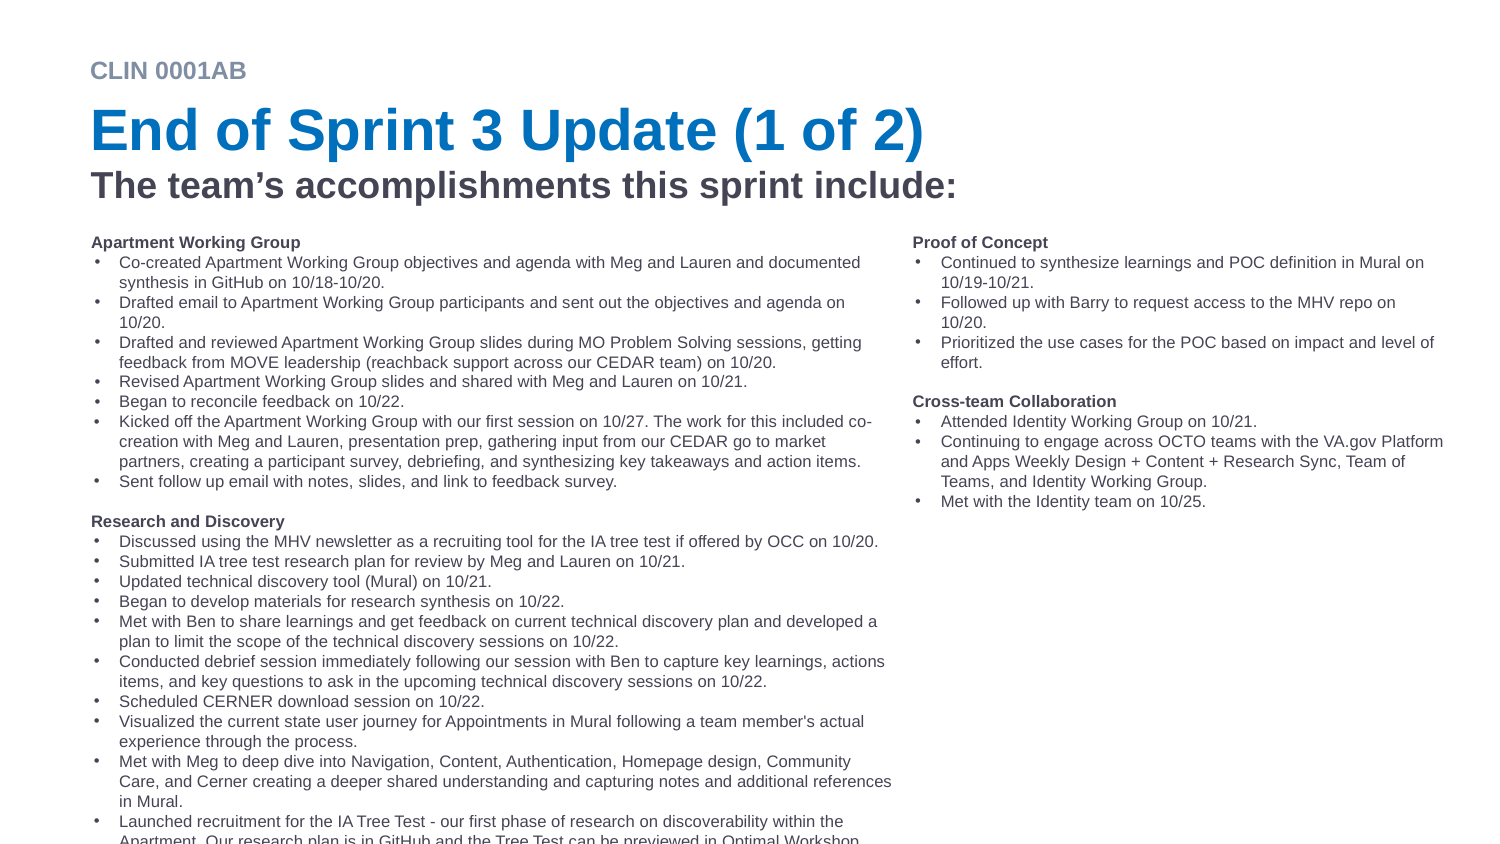

CLIN 0001AB

# End of Sprint 3 Update (1 of 2)
The team’s accomplishments this sprint include:
Apartment Working Group
Co-created Apartment Working Group objectives and agenda with Meg and Lauren and documented synthesis in GitHub on 10/18-10/20.
Drafted email to Apartment Working Group participants and sent out the objectives and agenda on 10/20.
Drafted and reviewed Apartment Working Group slides during MO Problem Solving sessions, getting feedback from MOVE leadership (reachback support across our CEDAR team) on 10/20.
Revised Apartment Working Group slides and shared with Meg and Lauren on 10/21.
Began to reconcile feedback on 10/22.
Kicked off the Apartment Working Group with our first session on 10/27. The work for this included co-creation with Meg and Lauren, presentation prep, gathering input from our CEDAR go to market partners, creating a participant survey, debriefing, and synthesizing key takeaways and action items.
Sent follow up email with notes, slides, and link to feedback survey.

Research and Discovery
Discussed using the MHV newsletter as a recruiting tool for the IA tree test if offered by OCC on 10/20.
Submitted IA tree test research plan for review by Meg and Lauren on 10/21.
Updated technical discovery tool (Mural) on 10/21.
Began to develop materials for research synthesis on 10/22.
Met with Ben to share learnings and get feedback on current technical discovery plan and developed a plan to limit the scope of the technical discovery sessions on 10/22.
Conducted debrief session immediately following our session with Ben to capture key learnings, actions items, and key questions to ask in the upcoming technical discovery sessions on 10/22.
Scheduled CERNER download session on 10/22.
Visualized the current state user journey for Appointments in Mural following a team member's actual experience through the process.
Met with Meg to deep dive into Navigation, Content, Authentication, Homepage design, Community Care, and Cerner creating a deeper shared understanding and capturing notes and additional references in Mural.
Launched recruitment for the IA Tree Test - our first phase of research on discoverability within the Apartment. Our research plan is in GitHub and the Tree Test can be previewed in Optimal Workshop.
Proof of Concept
Continued to synthesize learnings and POC definition in Mural on 10/19-10/21.
Followed up with Barry to request access to the MHV repo on 10/20.
Prioritized the use cases for the POC based on impact and level of effort.

Cross-team Collaboration
Attended Identity Working Group on 10/21.
Continuing to engage across OCTO teams with the VA.gov Platform and Apps Weekly Design + Content + Research Sync, Team of Teams, and Identity Working Group.
Met with the Identity team on 10/25.